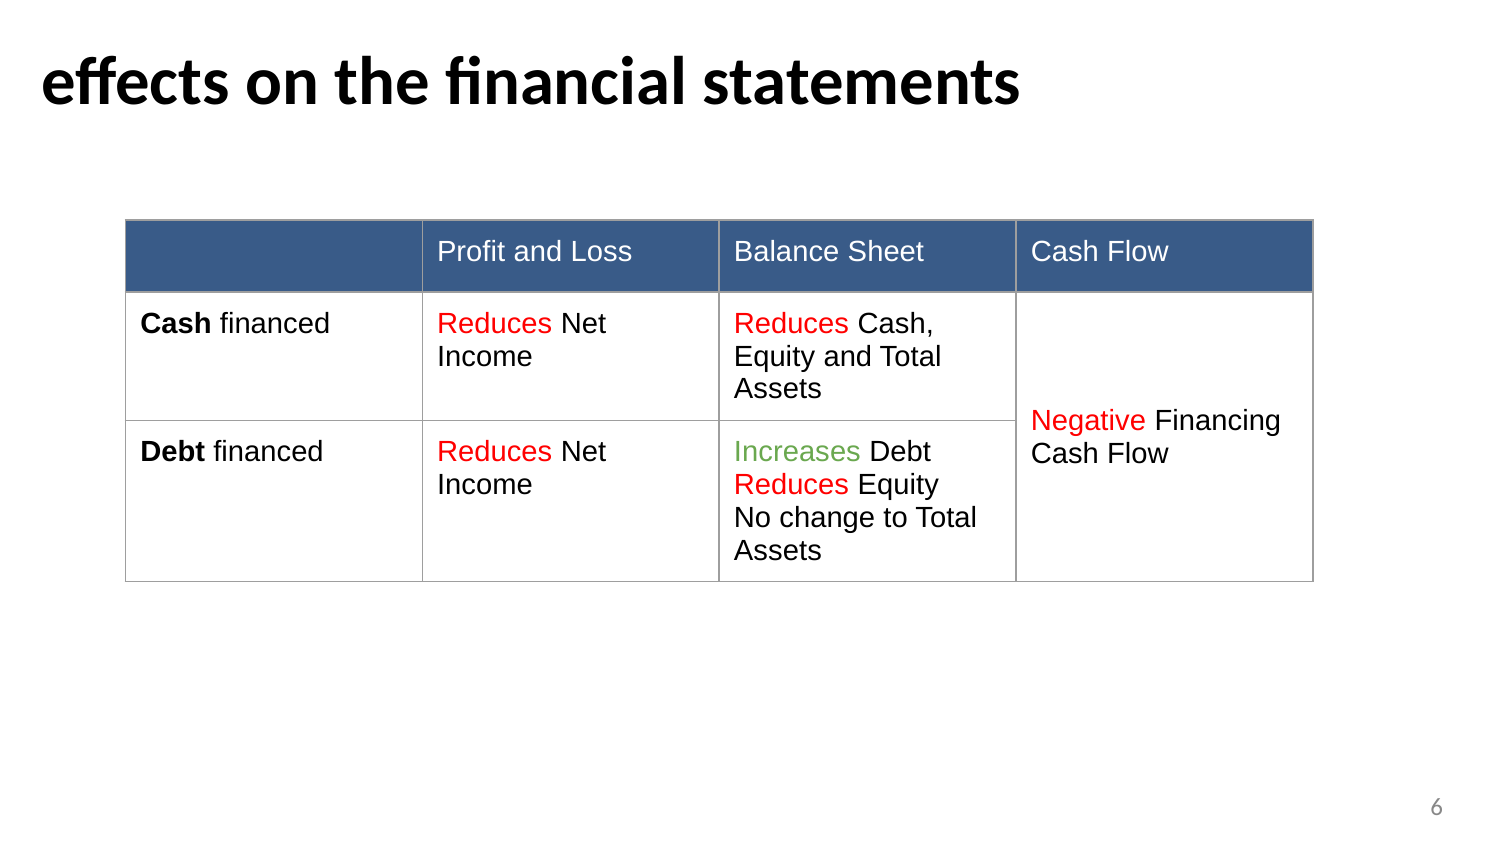

effects on the financial statements
|  | Profit and Loss | Balance Sheet | Cash Flow |
| --- | --- | --- | --- |
| Cash financed | Reduces Net Income | Reduces Cash, Equity and Total Assets | Negative Financing Cash Flow |
| Debt financed | Reduces Net Income | Increases Debt Reduces Equity No change to Total Assets |  |
6